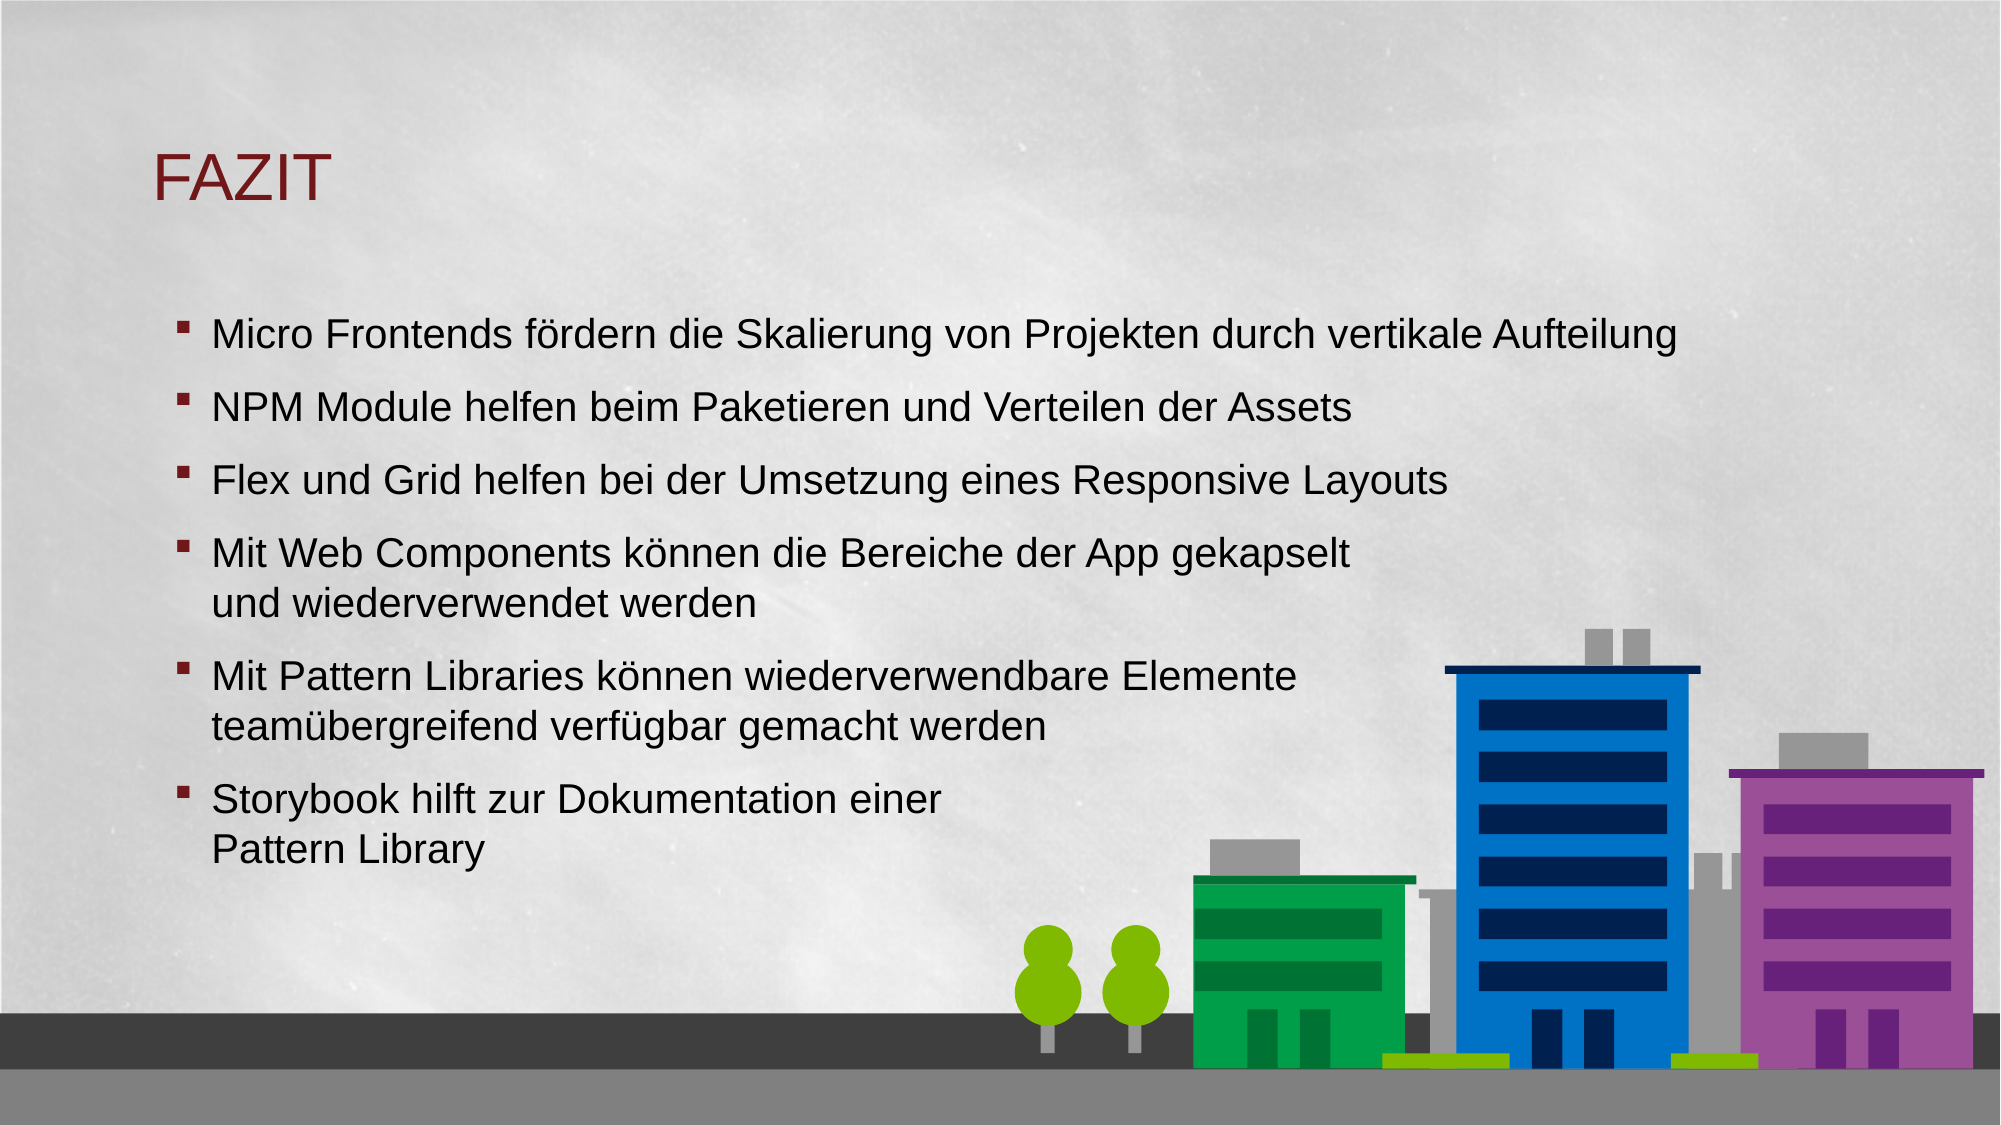

# Fazit
Micro Frontends fördern die Skalierung von Projekten durch vertikale Aufteilung
NPM Module helfen beim Paketieren und Verteilen der Assets
Flex und Grid helfen bei der Umsetzung eines Responsive Layouts
Mit Web Components können die Bereiche der App gekapselt
und wiederverwendet werden
Mit Pattern Libraries können wiederverwendbare Elemente
teamübergreifend verfügbar gemacht werden
Storybook hilft zur Dokumentation einer
Pattern Library